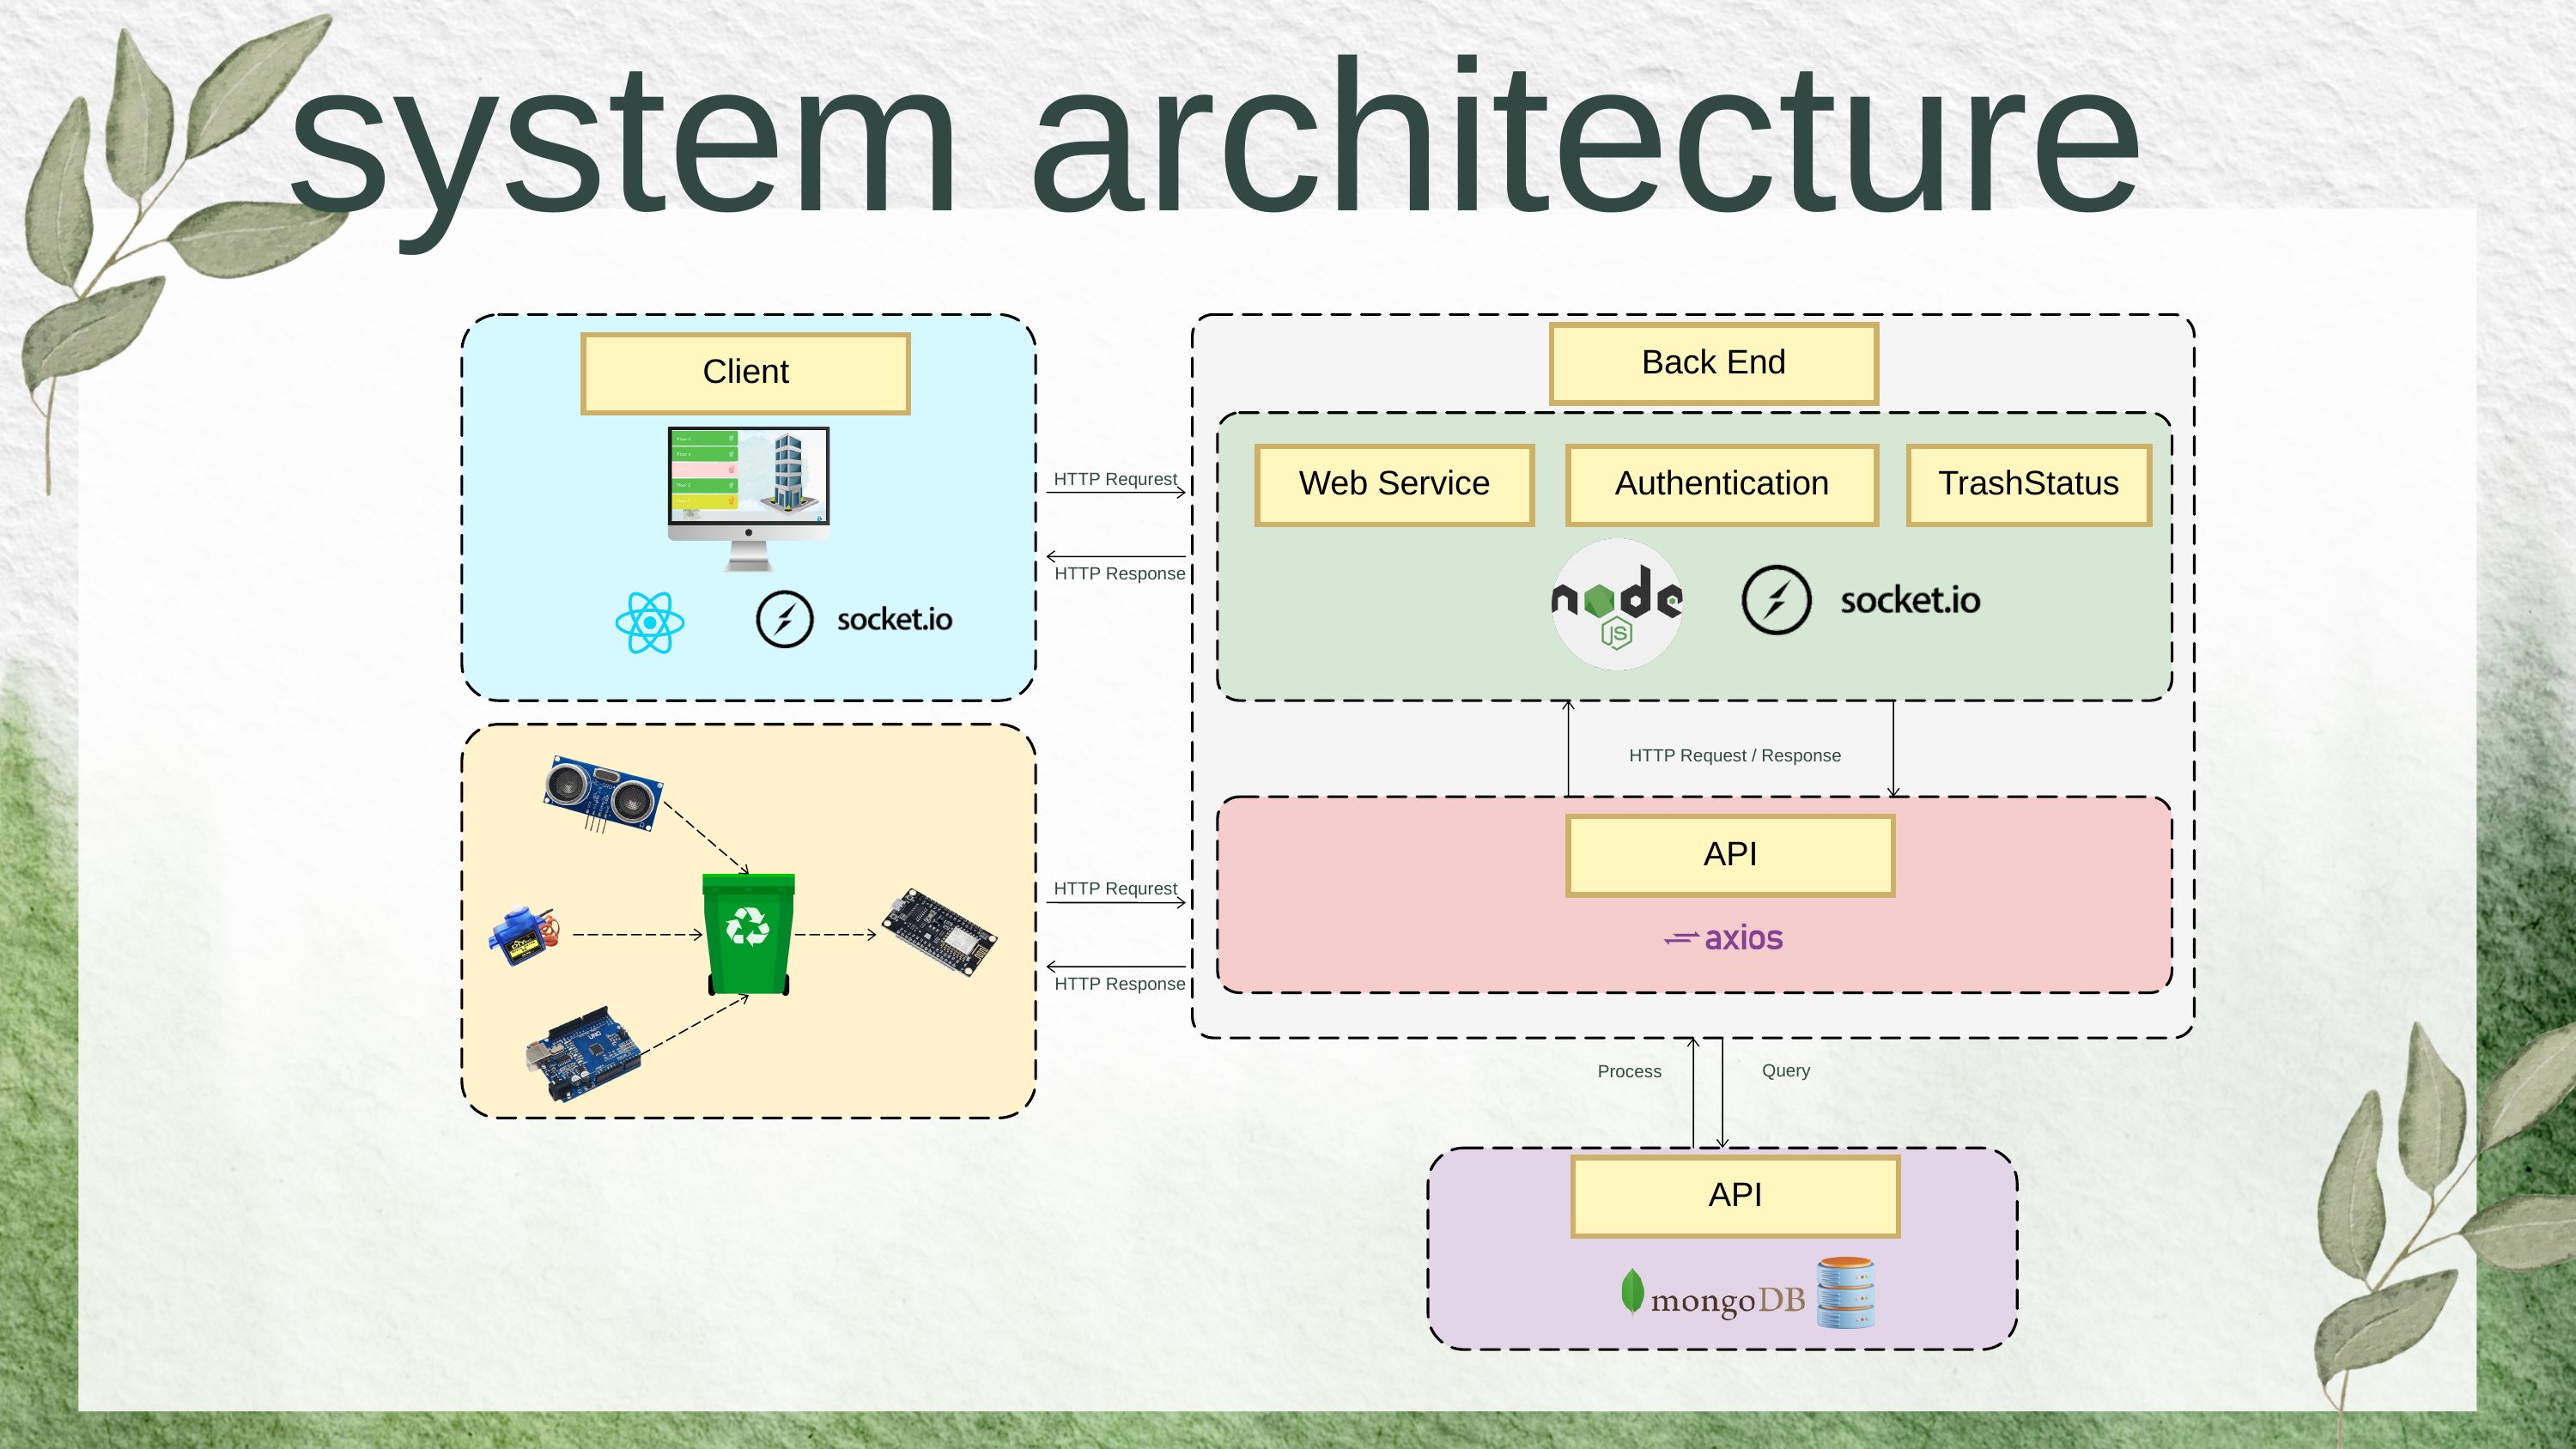

system architecture

Back End

Client

Web Service

Authentication

TrashStatus
HTTP Requrest

HTTP Response

HTTP Request / Response

API

HTTP Requrest

HTTP Response

Query
Process

API